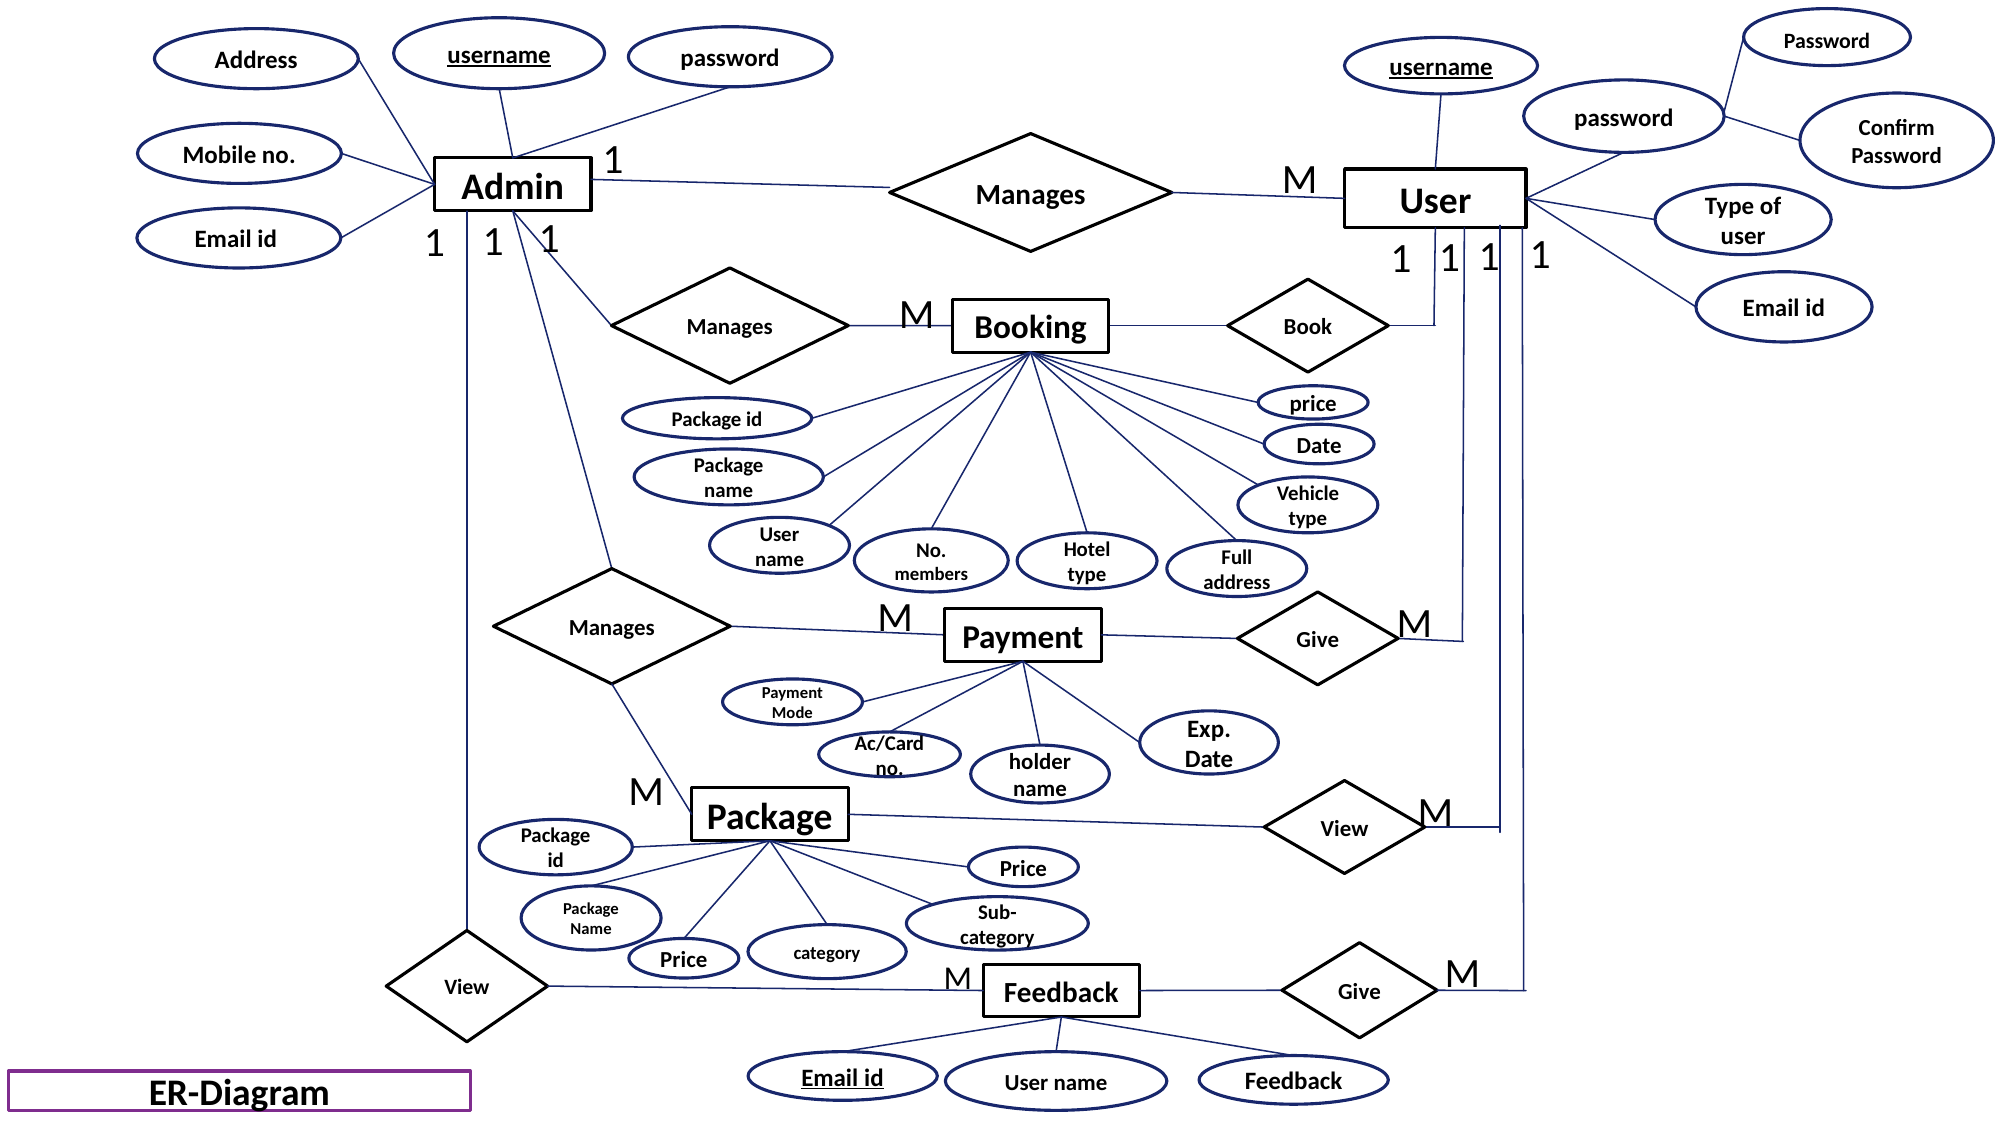

Password

username
password
Address
username
password
Confirm Password
Mobile no.
Manages
1
M
Admin
User
Type of user
Email id
1
1
1
1
1
1
1
Manages
Email id
Book
M
Booking
price
Package id
Date
Package name
Vehicle type
User name
No. members
Hotel type
Full address
Manages
Give
M
M
Payment
Payment Mode
Exp. Date
Ac/Card no.
holder name
M
View
Package
M
Package id
Price
Package Name
Sub-category
category
View
Price
Give
M
M
Feedback
Email id
User name
Feedback
ER-Diagram